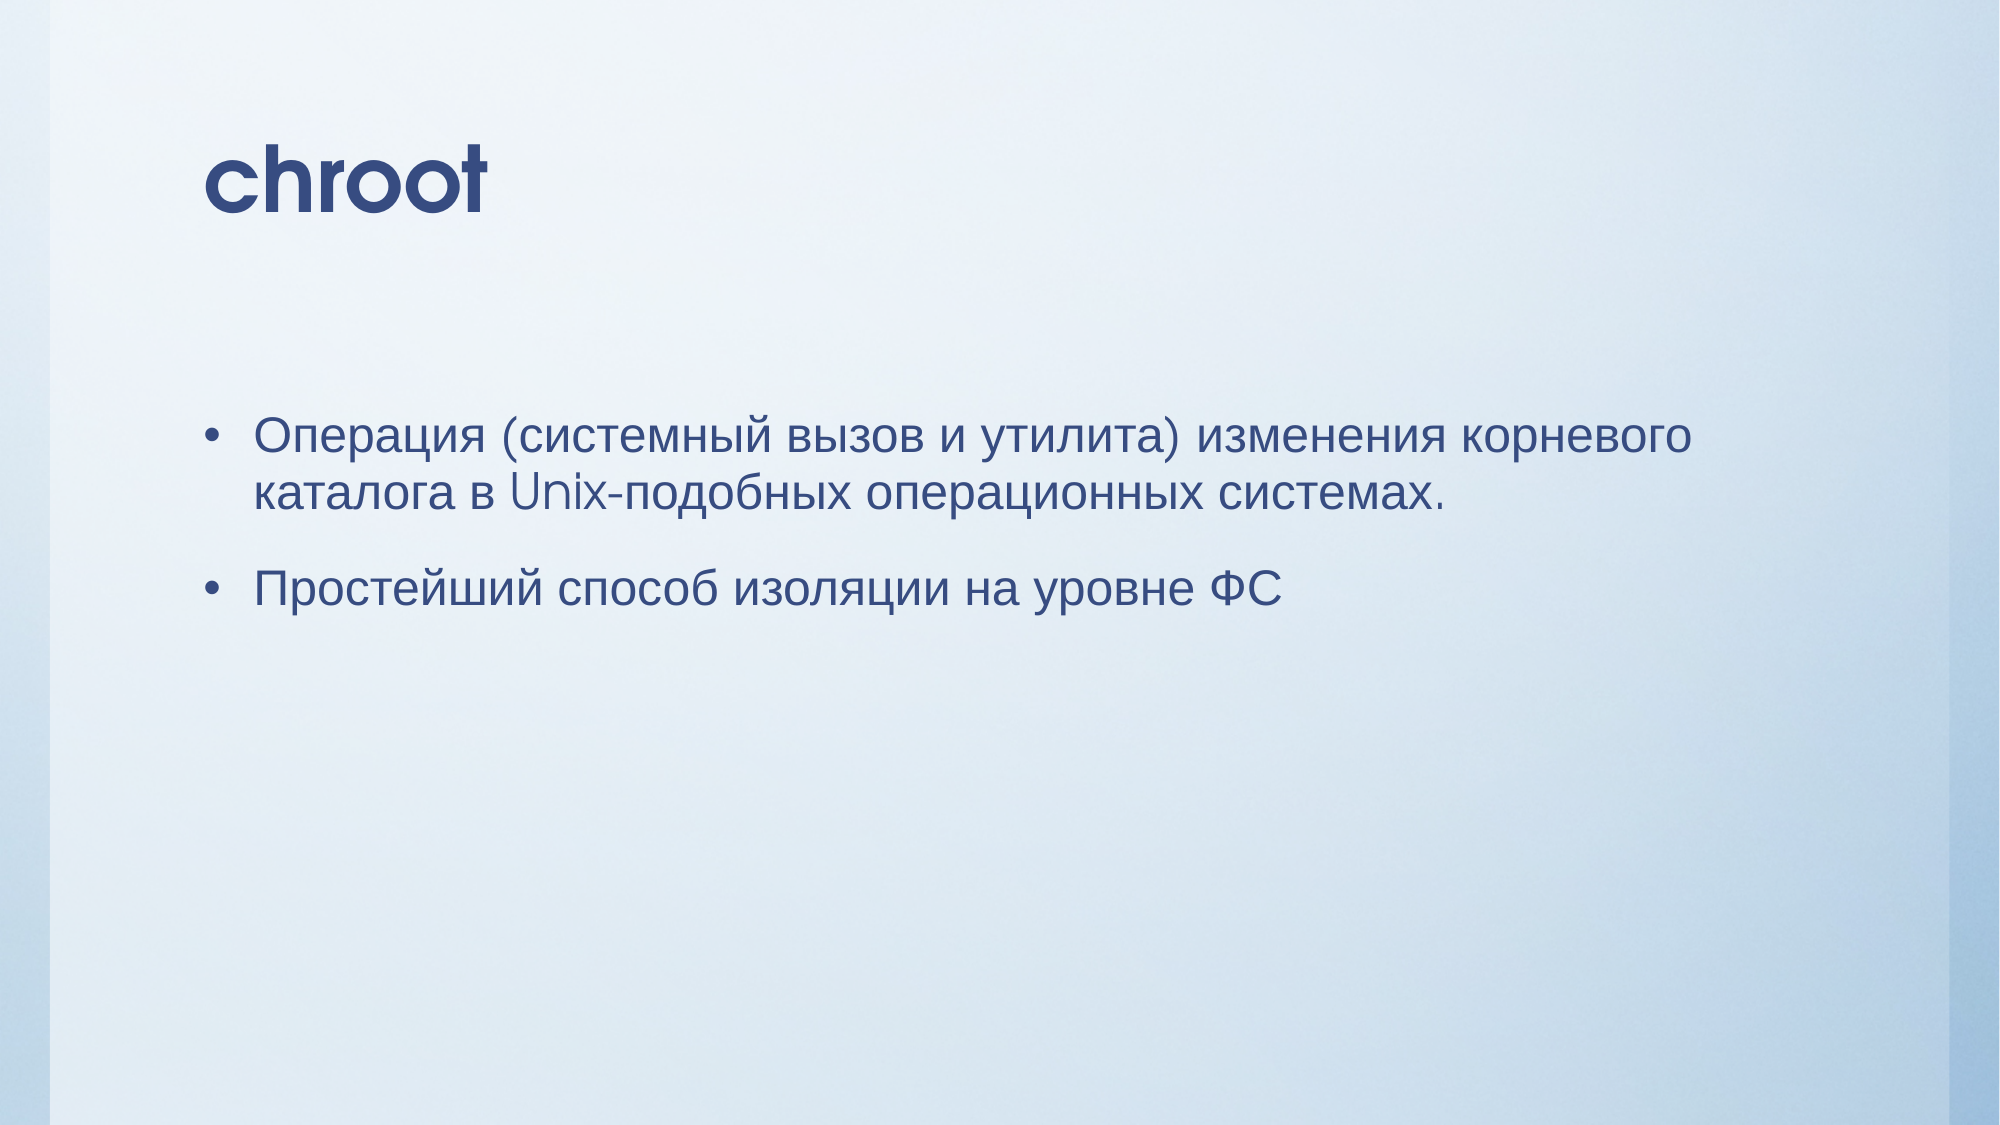

# chroot
Операция (системный вызов и утилита) изменения корневого каталога в Unix-подобных операционных системах.
Простейший способ изоляции на уровне ФС